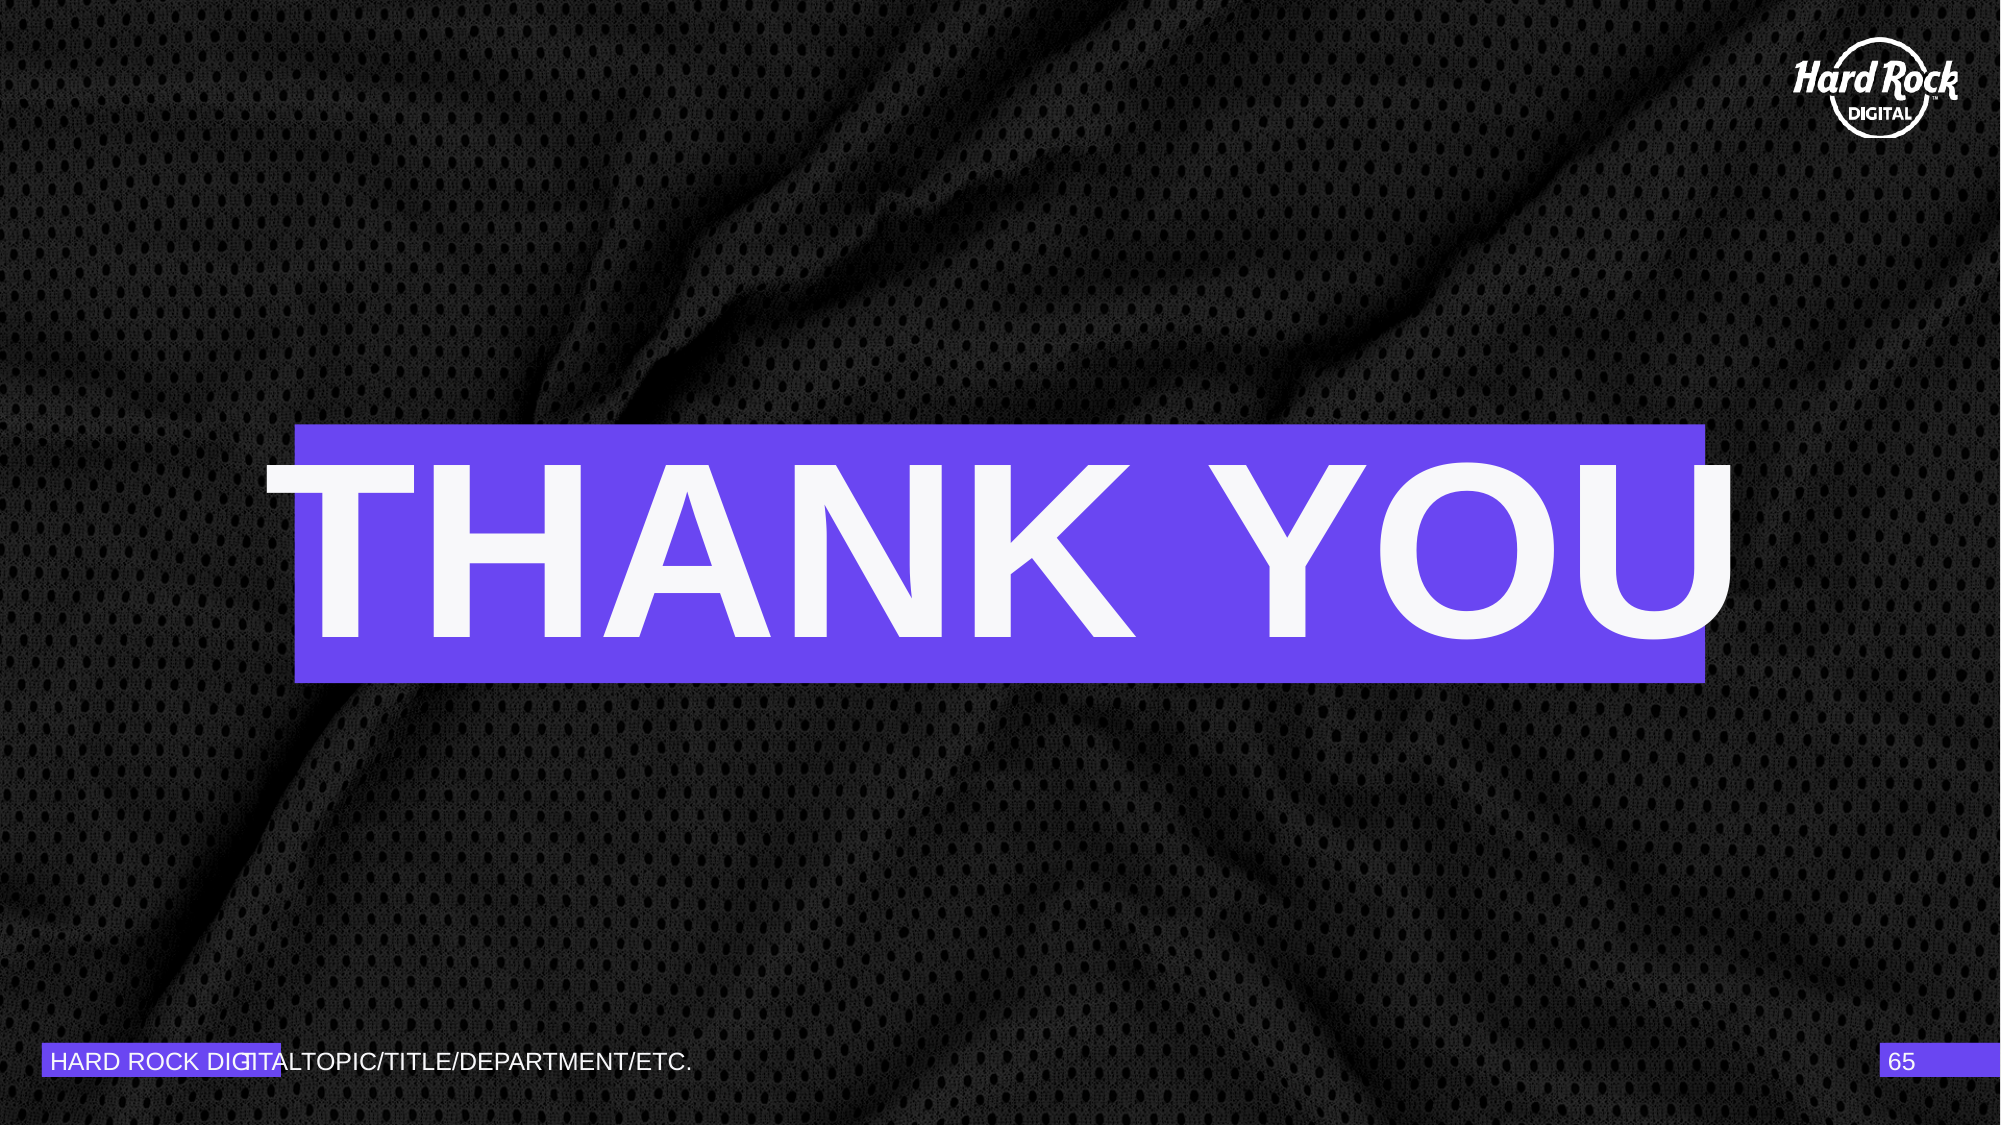

THANK YOU

HARD ROCK BET
HARD ROCK DIGITAL
65
65